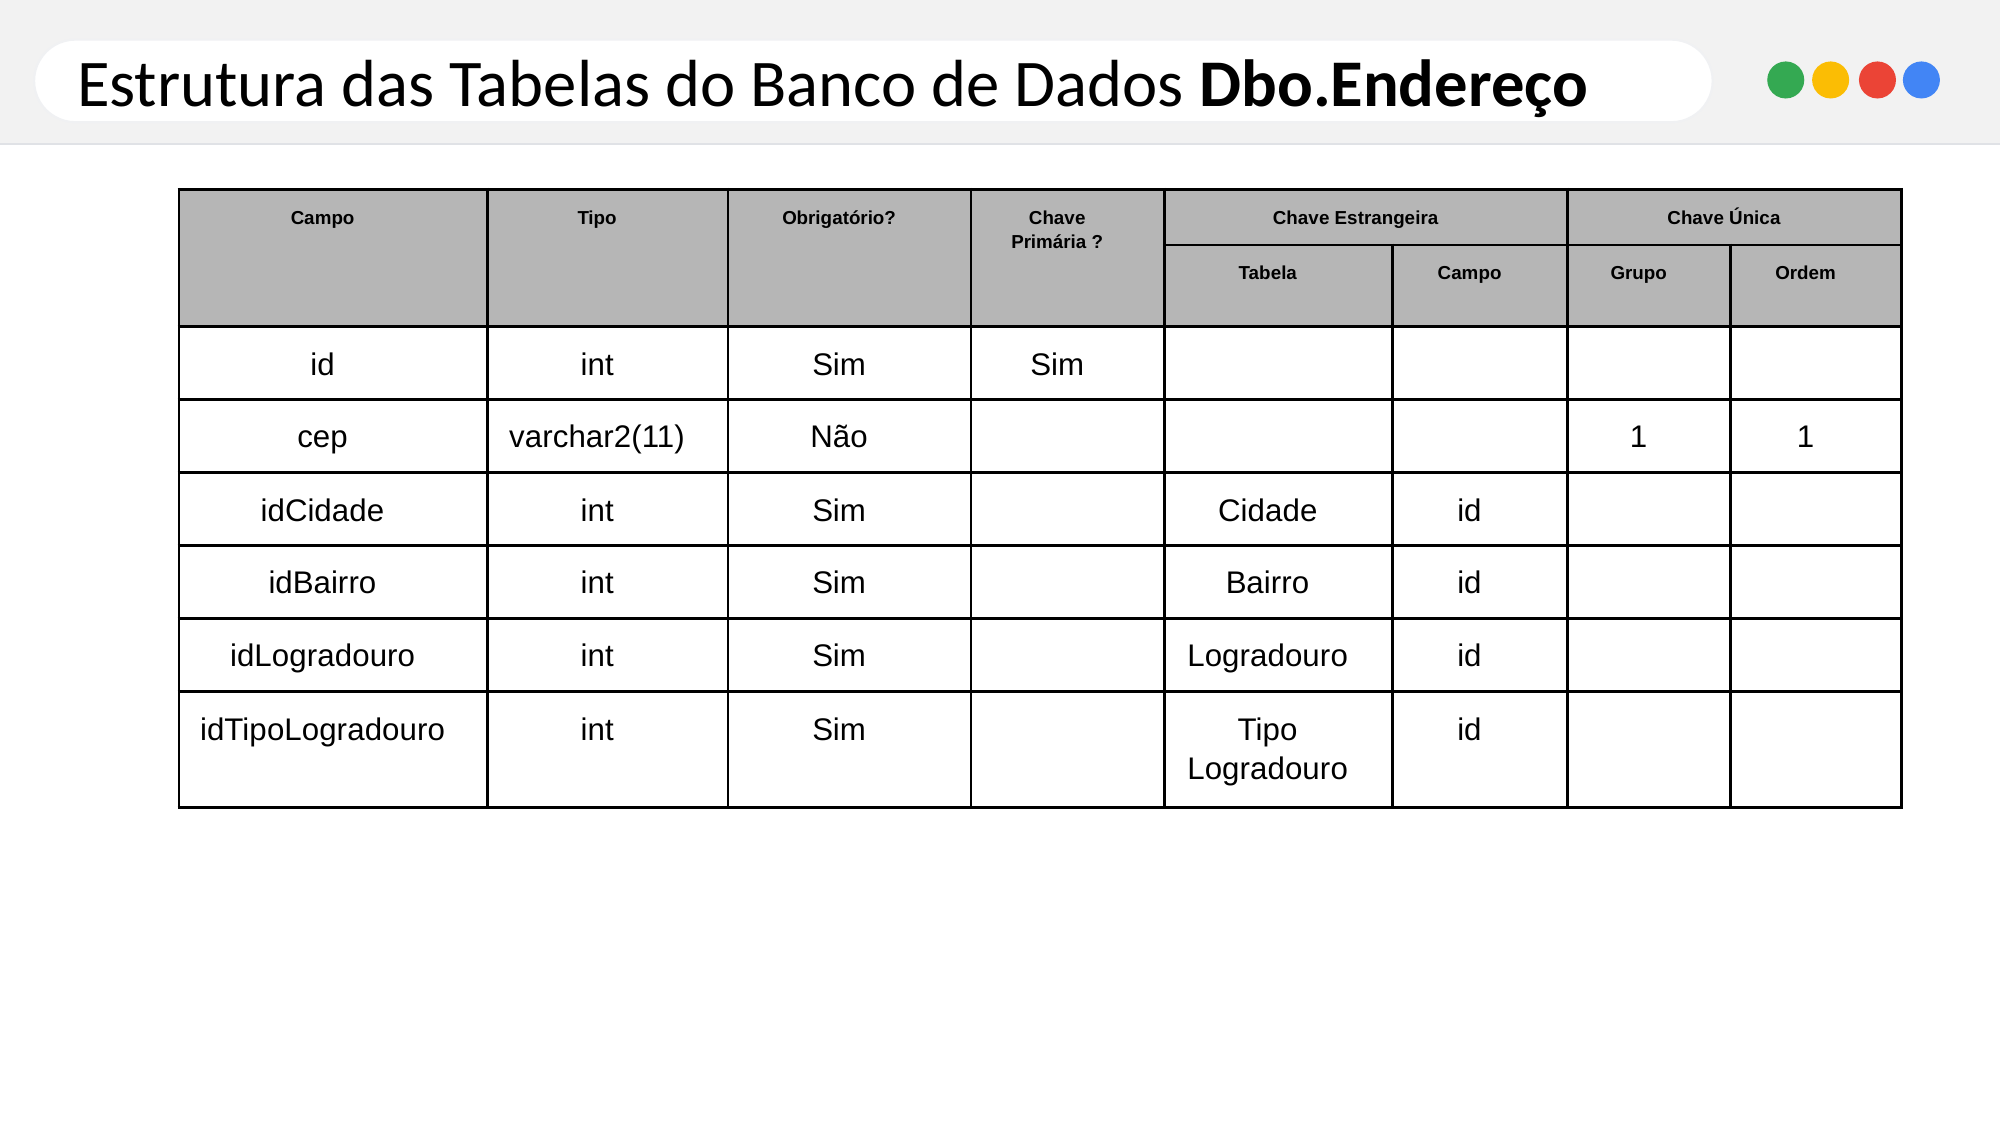

Estrutura das Tabelas do Banco de Dados Dbo.Endereço

| Campo | Tipo | Obrigatório? | Chave Primária ? | Chave Estrangeira |  | Chave Única |  |
| --- | --- | --- | --- | --- | --- | --- | --- |
|  |  |  |  | Tabela | Campo | Grupo | Ordem |
| id | int | Sim | Sim |  |  |  |  |
| cep | varchar2(11) | Não |  |  |  | 1 | 1 |
| idCidade | int | Sim |  | Cidade | id |  |  |
| idBairro | int | Sim |  | Bairro | id |  |  |
| idLogradouro | int | Sim |  | Logradouro | id |  |  |
| idTipoLogradouro | int | Sim |  | Tipo Logradouro | id |  |  |